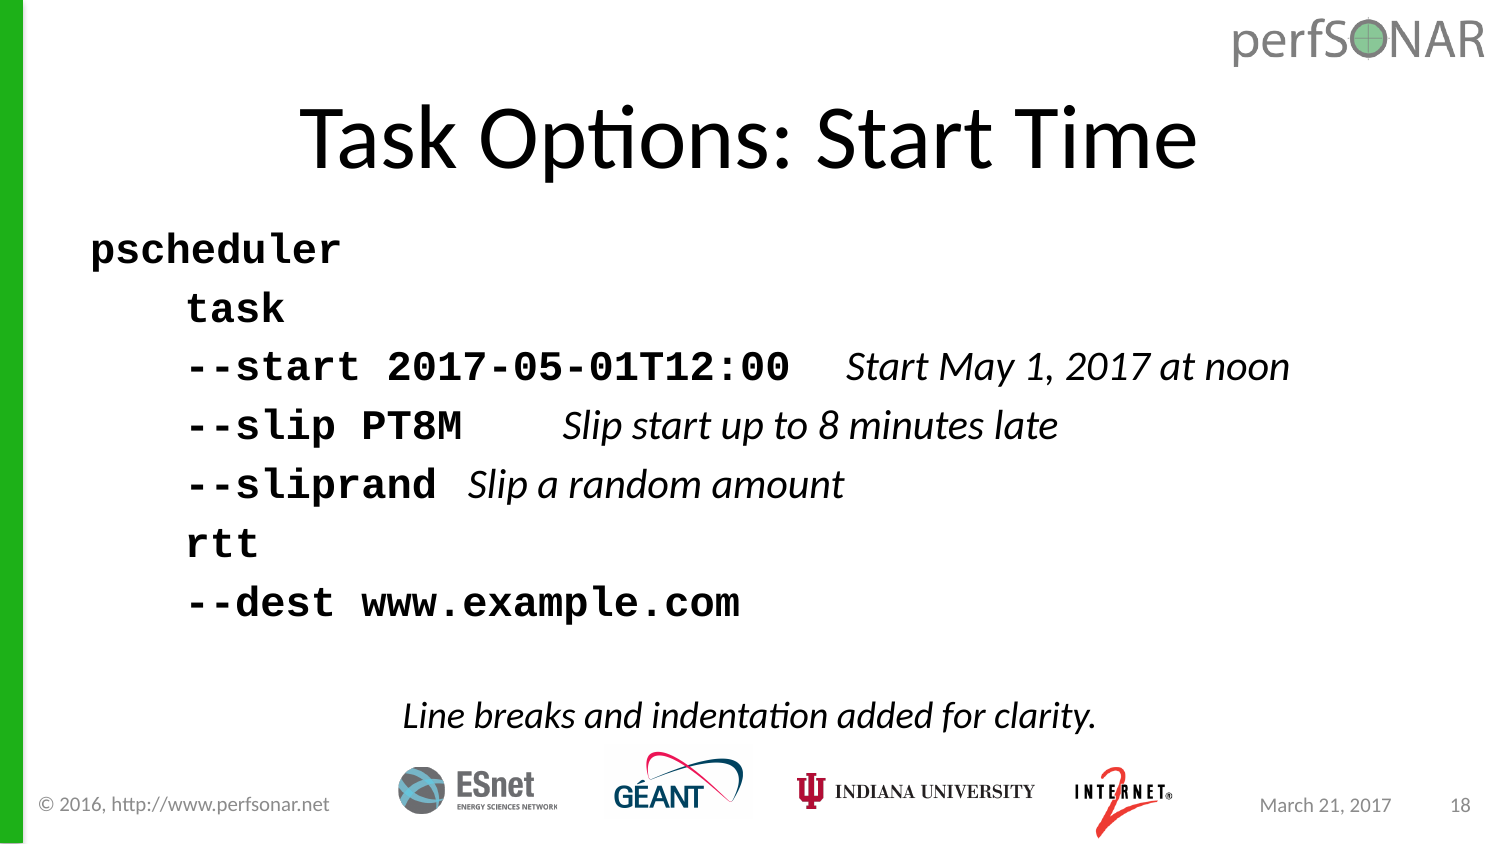

# Task Options: Start Time
pscheduler
	task
	--start 2017-05-01T12:00	Start May 1, 2017 at noon
	--slip PT8M				 	Slip start up to 8 minutes late
	--sliprand						Slip a random amount
	rtt
	--dest www.example.com

Line breaks and indentation added for clarity.

© 2016, http://www.perfsonar.net
March 21, 2017
18